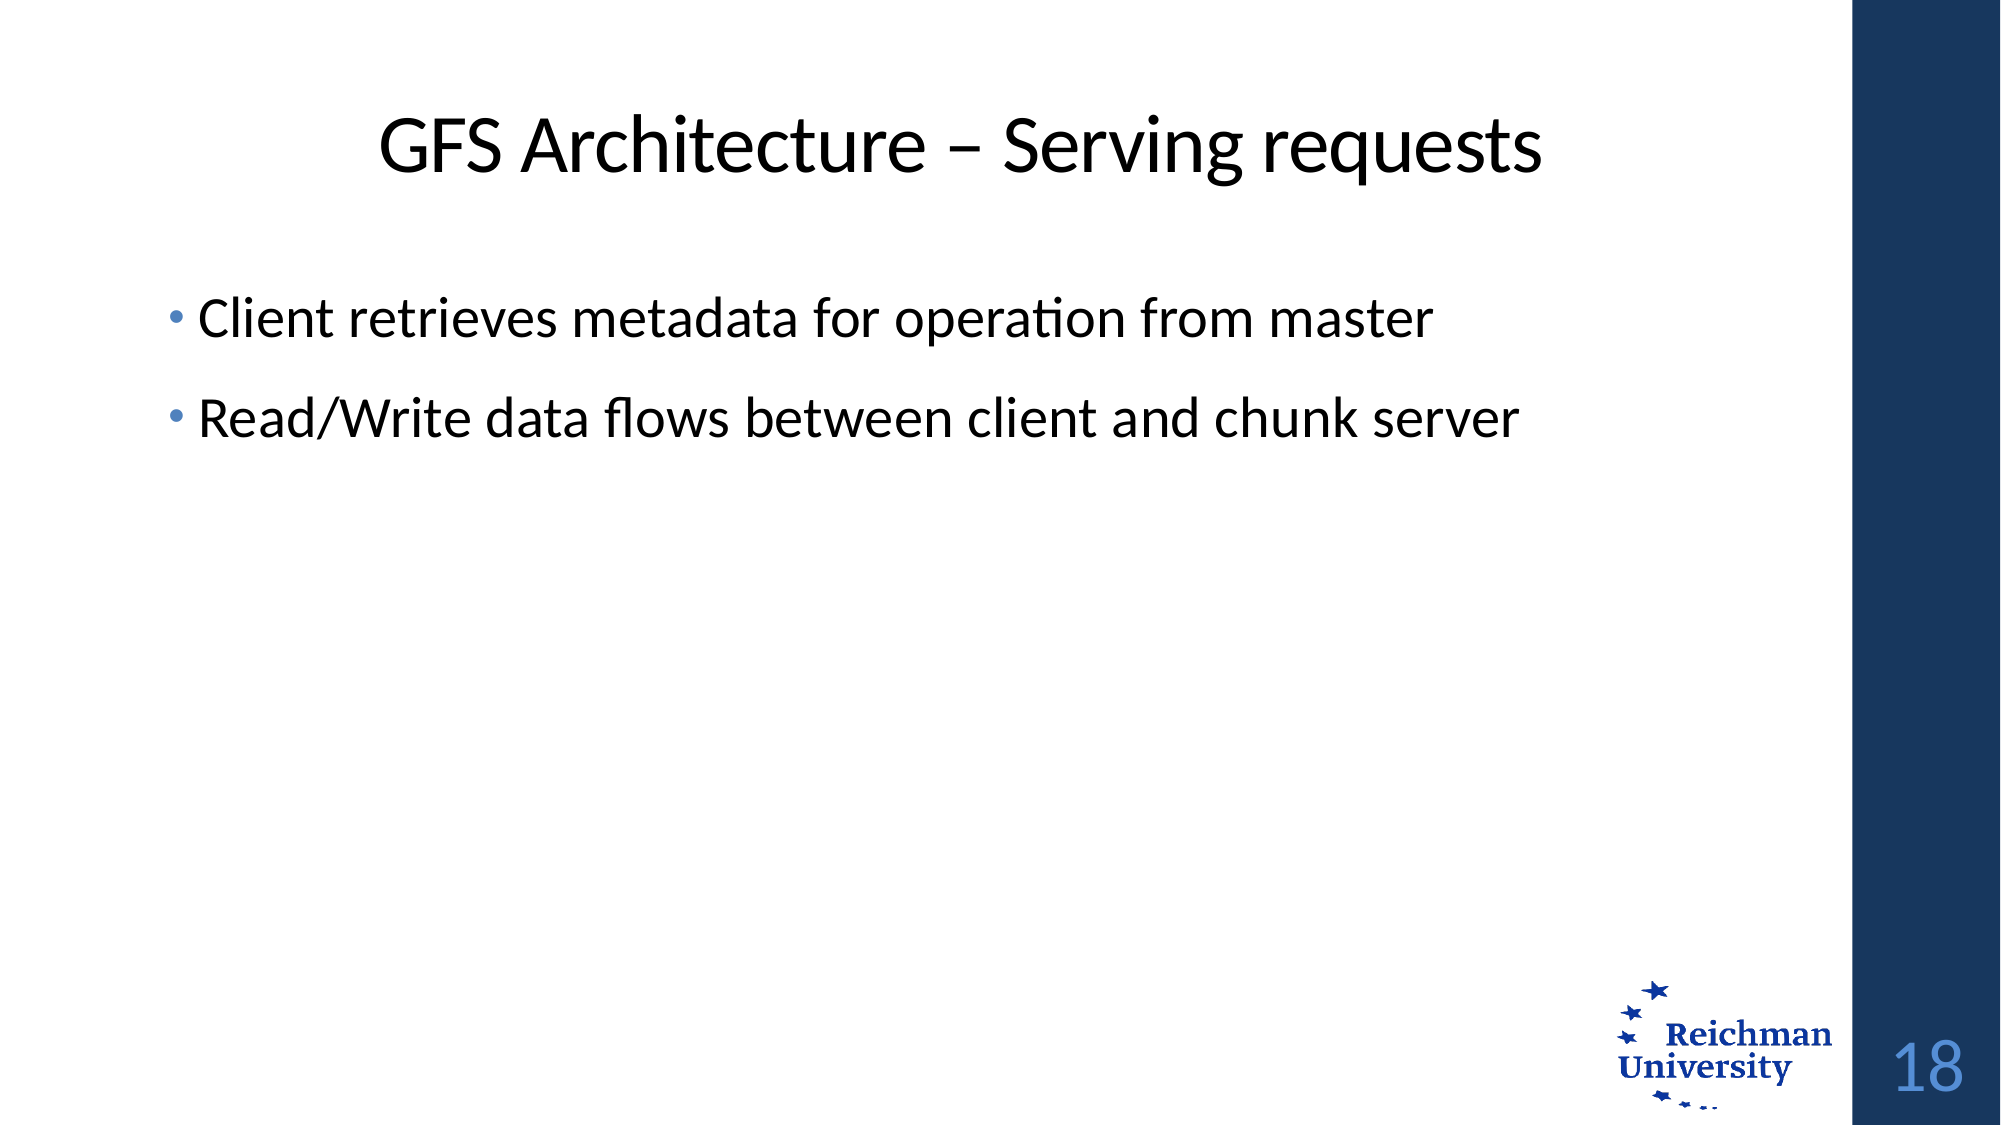

# GFS Architecture – Serving requests
Client retrieves metadata for operation from master
Read/Write data flows between client and chunk server

18